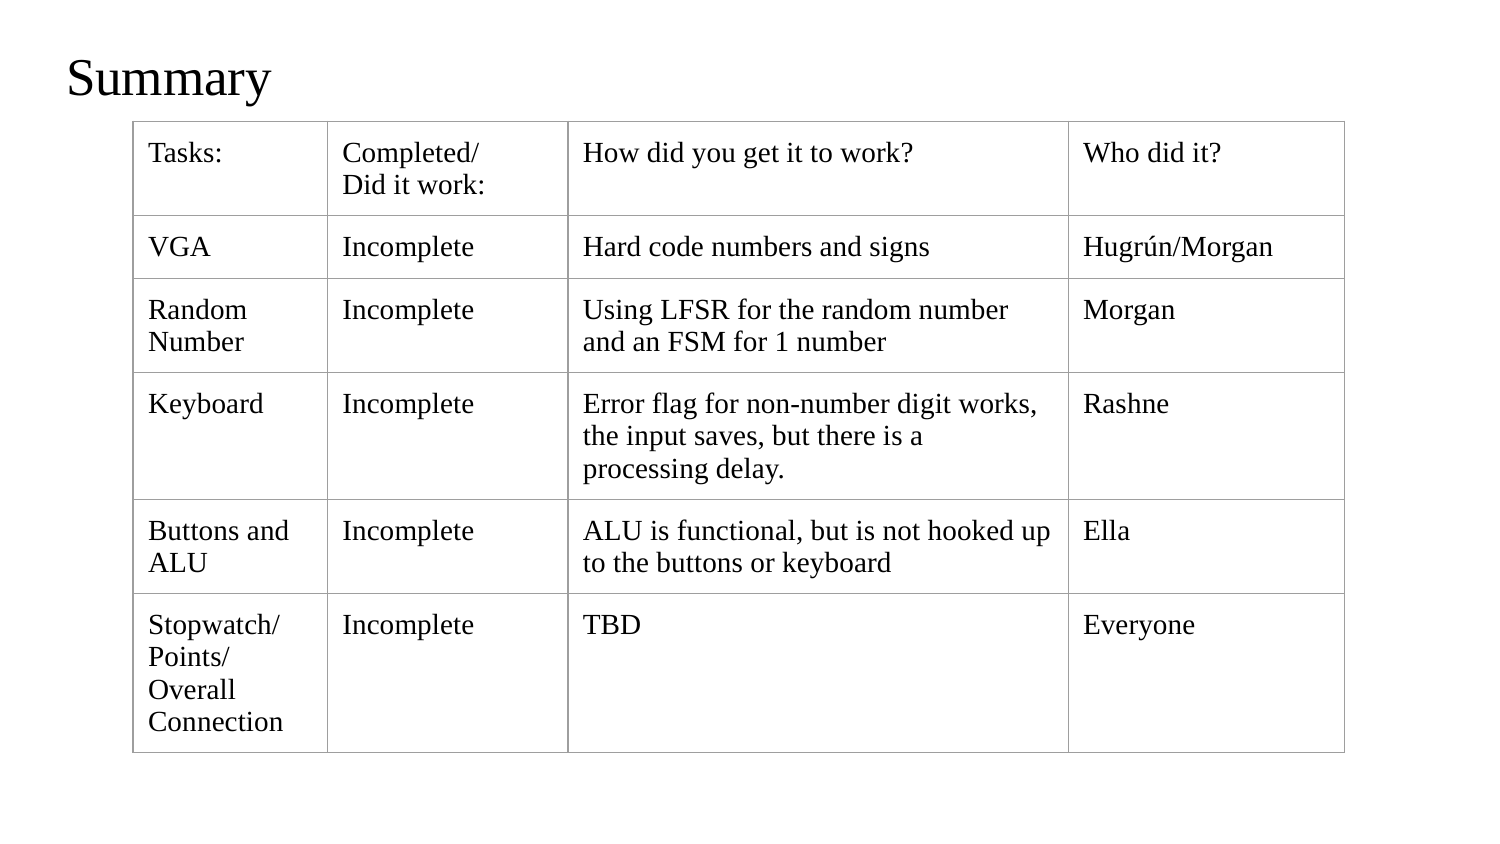

# Summary
| Tasks: | Completed/ Did it work: | How did you get it to work? | Who did it? |
| --- | --- | --- | --- |
| VGA | Incomplete | Hard code numbers and signs | Hugrún/Morgan |
| Random Number | Incomplete | Using LFSR for the random number and an FSM for 1 number | Morgan |
| Keyboard | Incomplete | Error flag for non-number digit works, the input saves, but there is a processing delay. | Rashne |
| Buttons and ALU | Incomplete | ALU is functional, but is not hooked up to the buttons or keyboard | Ella |
| Stopwatch/ Points/ Overall Connection | Incomplete | TBD | Everyone |